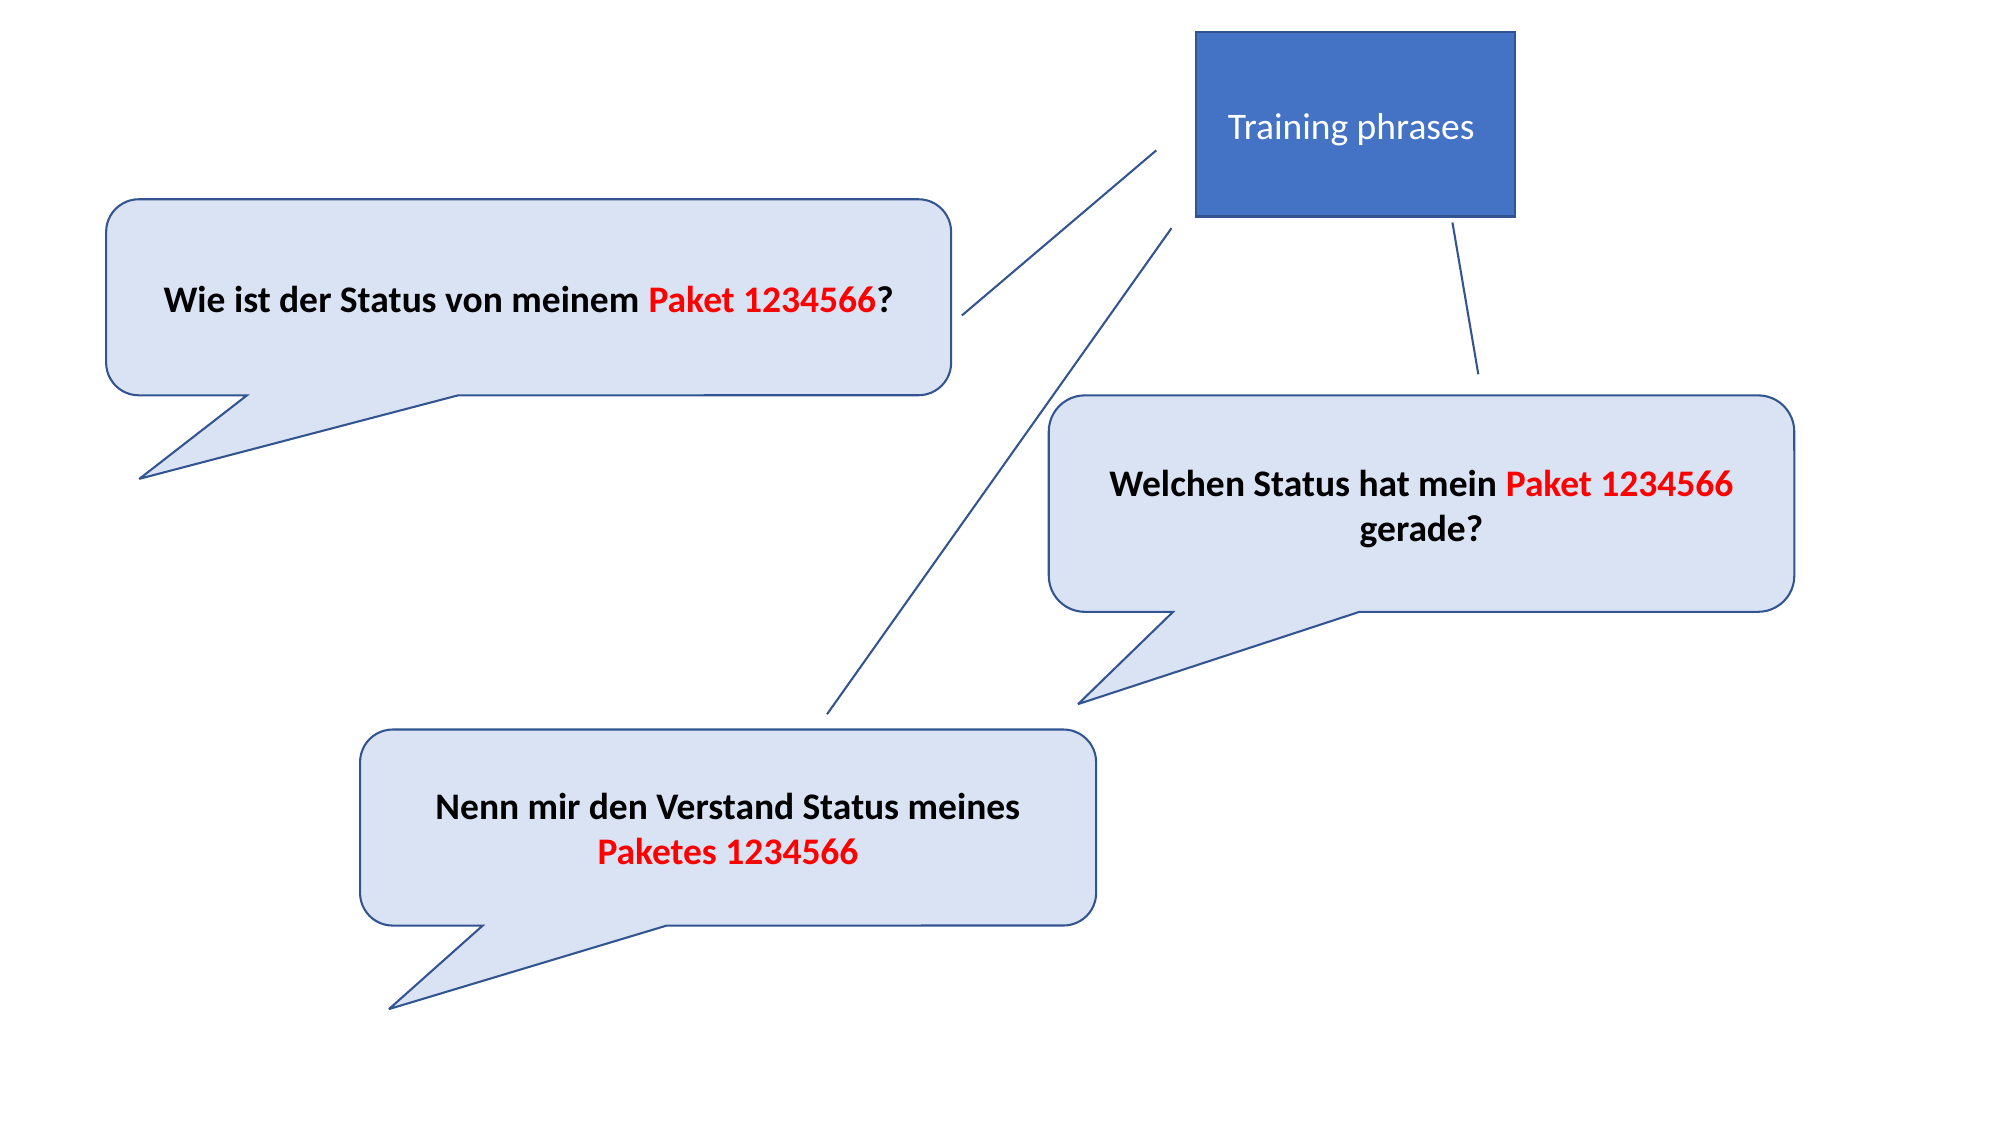

Training phrases
Training phrases
Training phrases
Wie ist der Status von meinem Paket 1234566?
Welchen Status hat mein Paket 1234566 gerade?
Nenn mir den Verstand Status meines Paketes 1234566